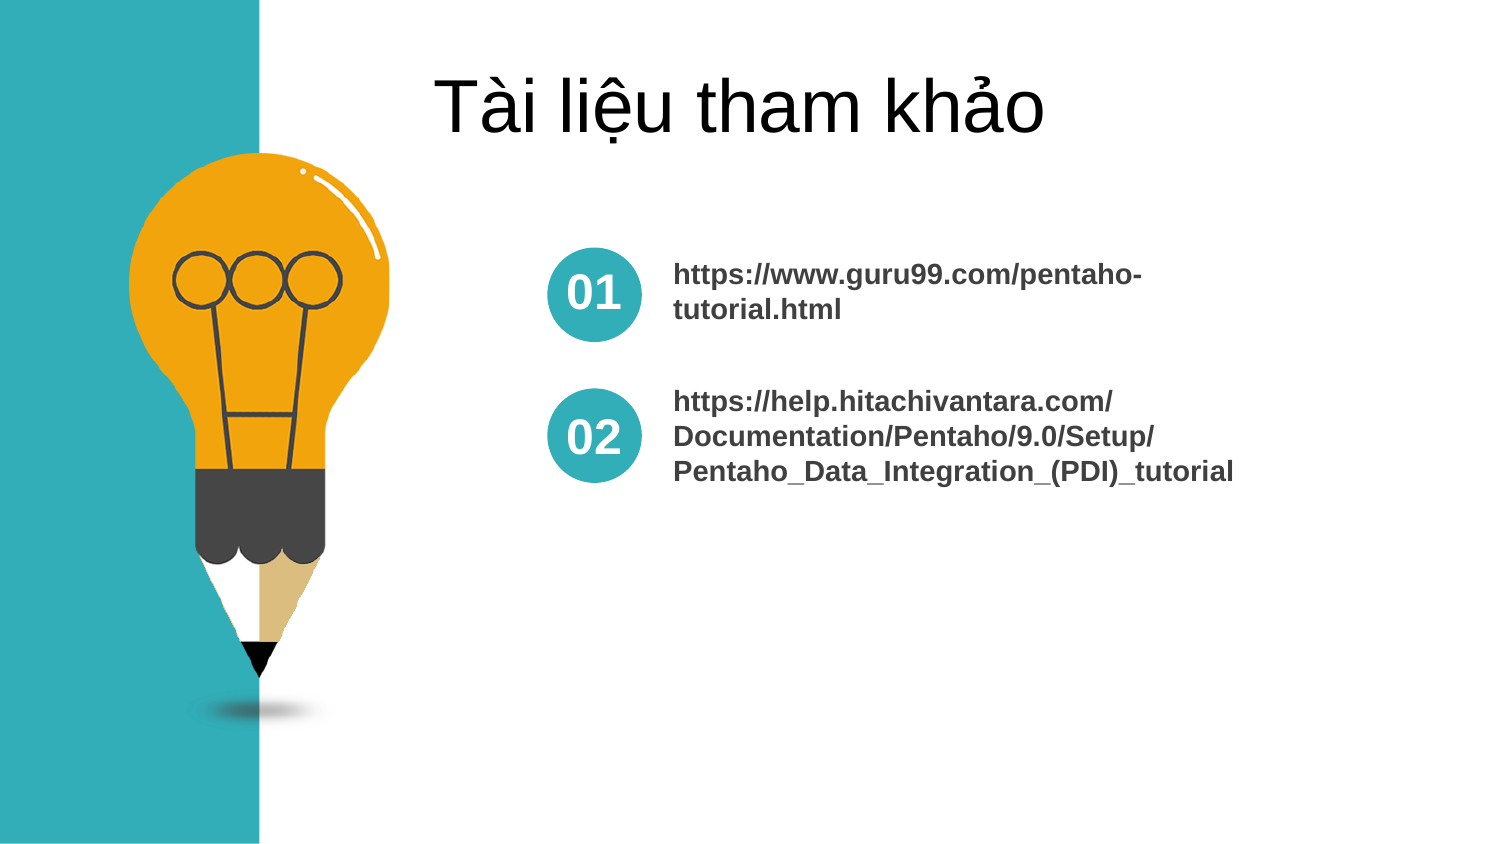

Tài liệu tham khảo

https://www.guru99.com/pentaho-tutorial.html
01
https://help.hitachivantara.com/Documentation/Pentaho/9.0/Setup/Pentaho_Data_Integration_(PDI)_tutorial

02